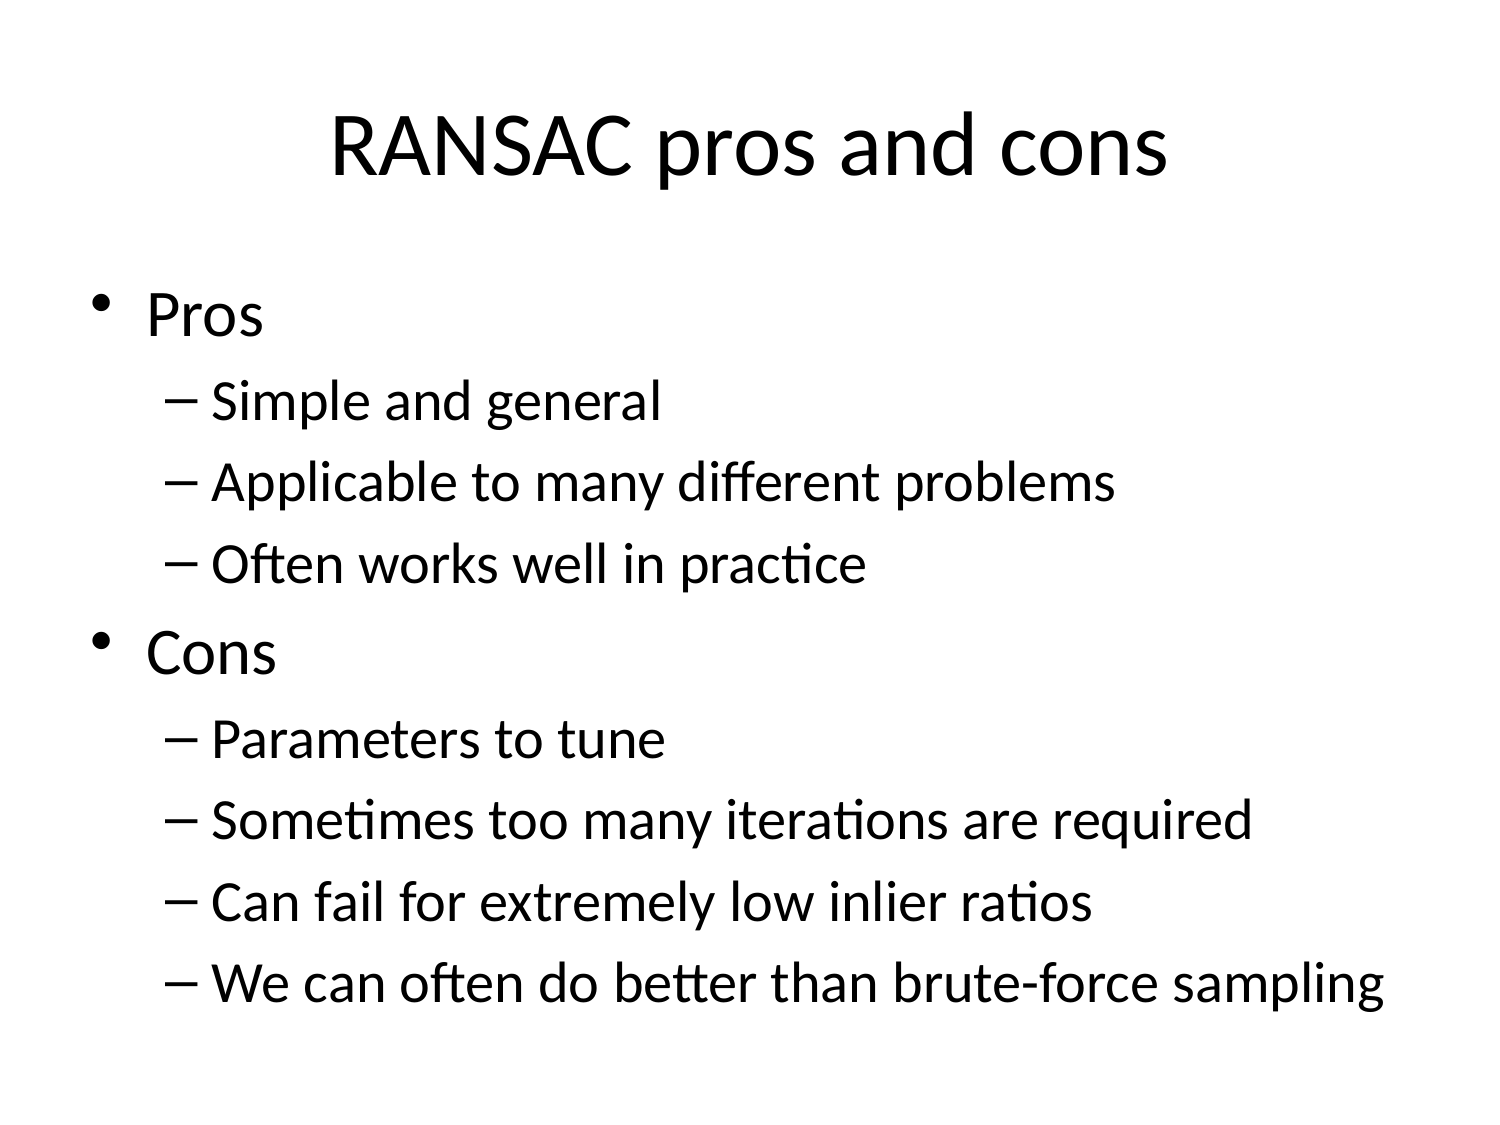

# RANSAC pros and cons
Pros
Simple and general
Applicable to many different problems
Often works well in practice
Cons
Parameters to tune
Sometimes too many iterations are required
Can fail for extremely low inlier ratios
We can often do better than brute-force sampling